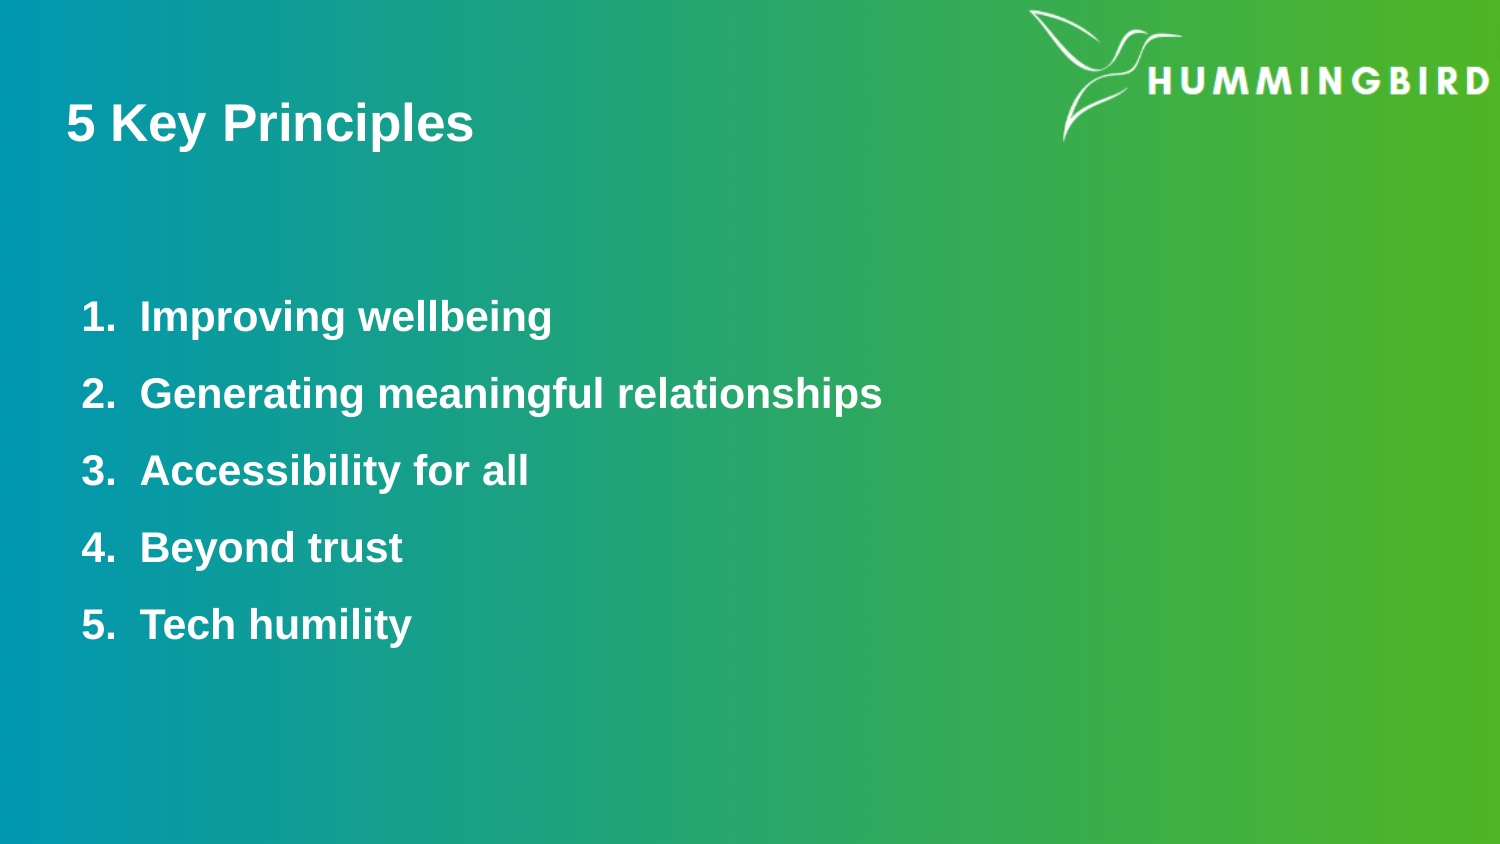

# 5 Key Principles
Improving wellbeing
Generating meaningful relationships
Accessibility for all
Beyond trust
Tech humility